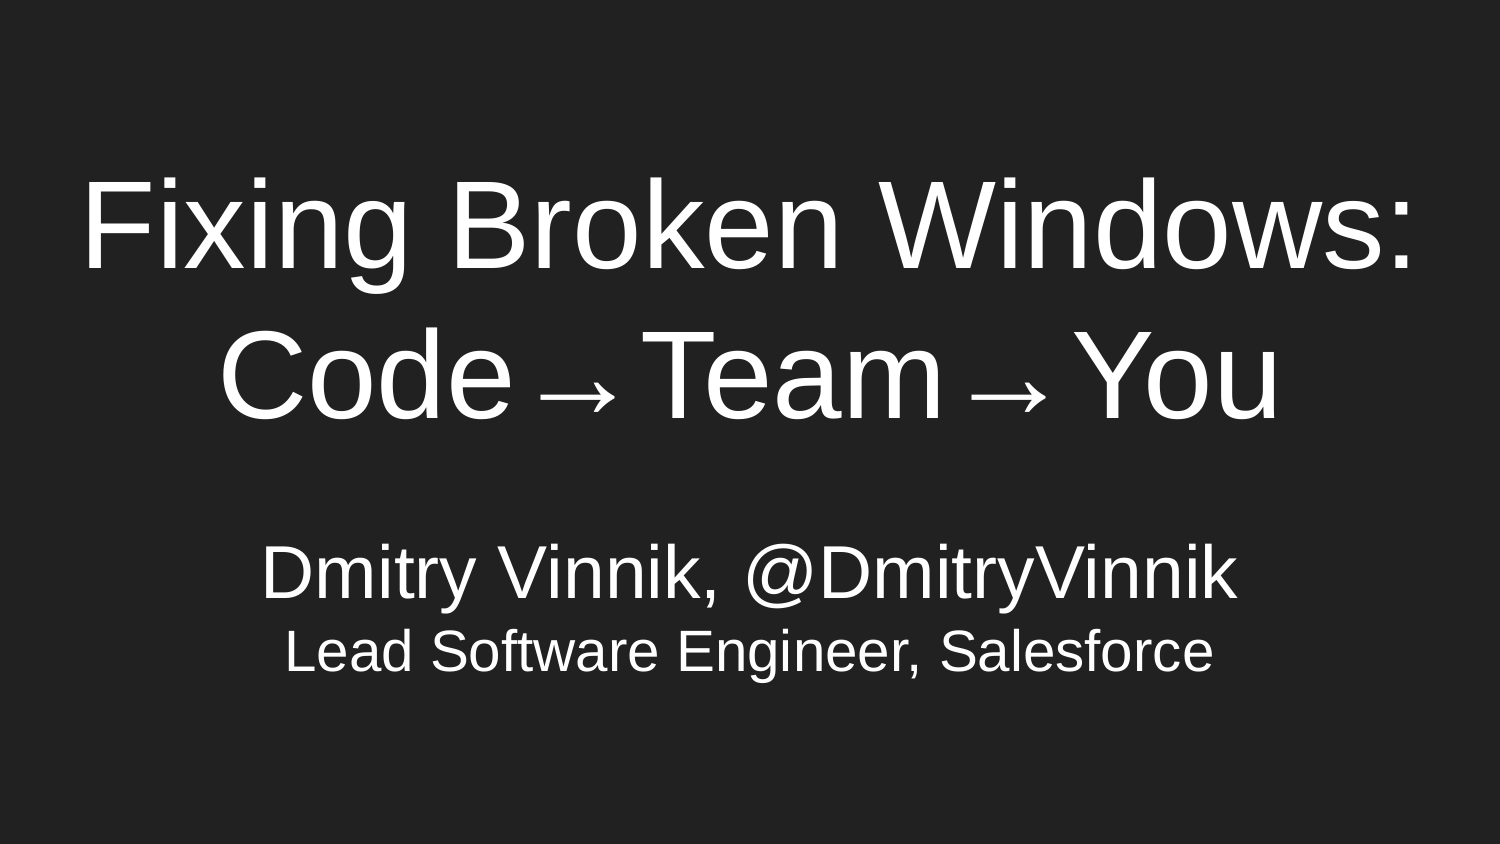

# Fixing Broken Windows:
Code→Team→You
Dmitry Vinnik, @DmitryVinnik
Lead Software Engineer, Salesforce